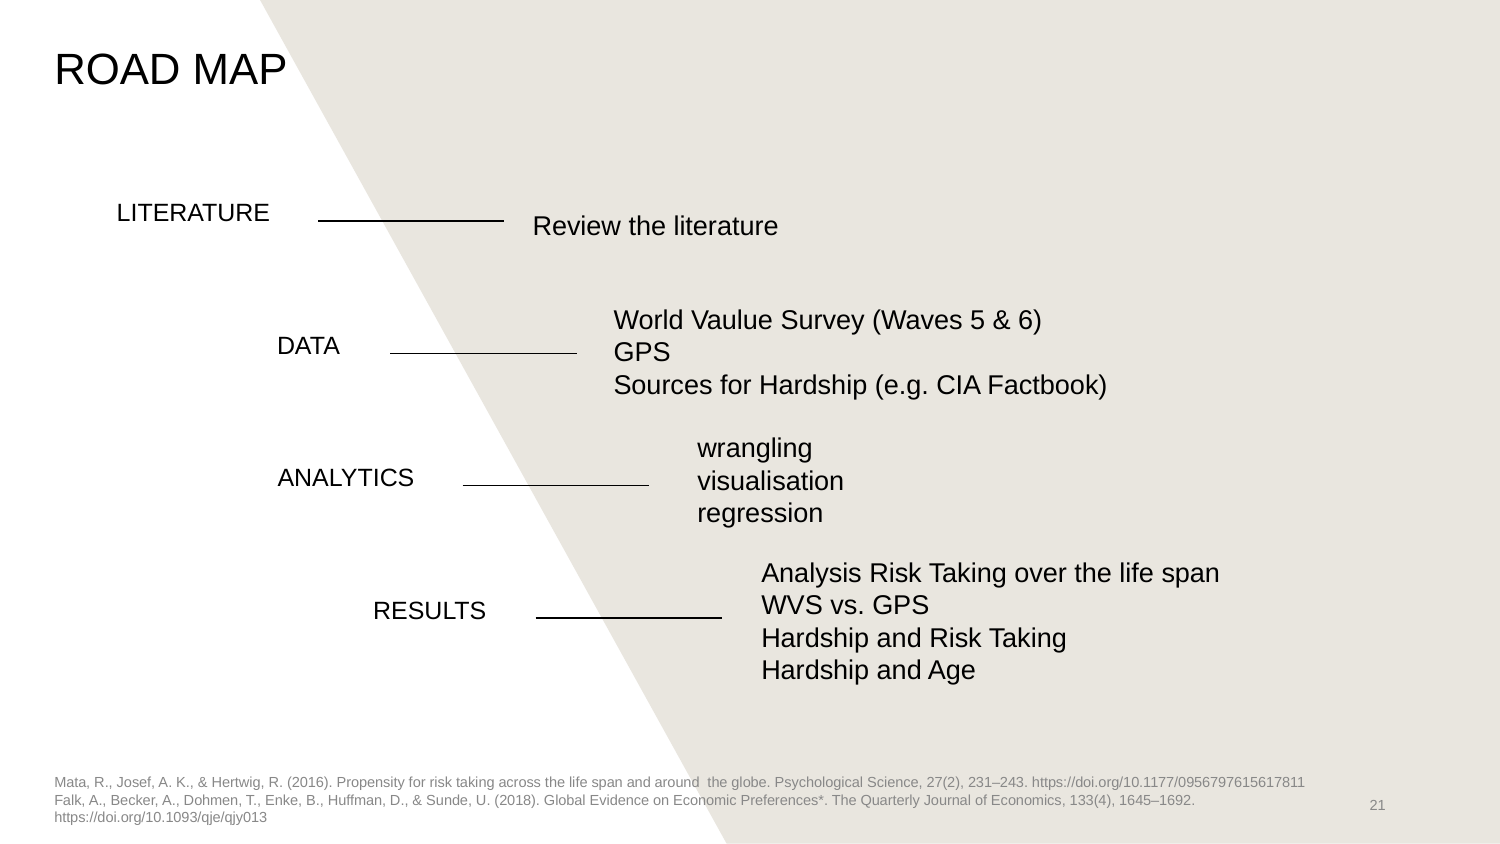

# ROAD MAP
LITERATURE
Review the literature
World Vaulue Survey (Waves 5 & 6)
GPS
Sources for Hardship (e.g. CIA Factbook)
DATA
wrangling
visualisation
regression
ANALYTICS
Analysis Risk Taking over the life span
WVS vs. GPS
Hardship and Risk Taking
Hardship and Age

RESULTS
Mata, R., Josef, A. K., & Hertwig, R. (2016). Propensity for risk taking across the life span and around  the globe. Psychological Science, 27(2), 231–243. https://doi.org/10.1177/0956797615617811
Falk, A., Becker, A., Dohmen, T., Enke, B., Huffman, D., & Sunde, U. (2018). Global Evidence on Economic Preferences*. The Quarterly Journal of Economics, 133(4), 1645–1692. https://doi.org/10.1093/qje/qjy013
21